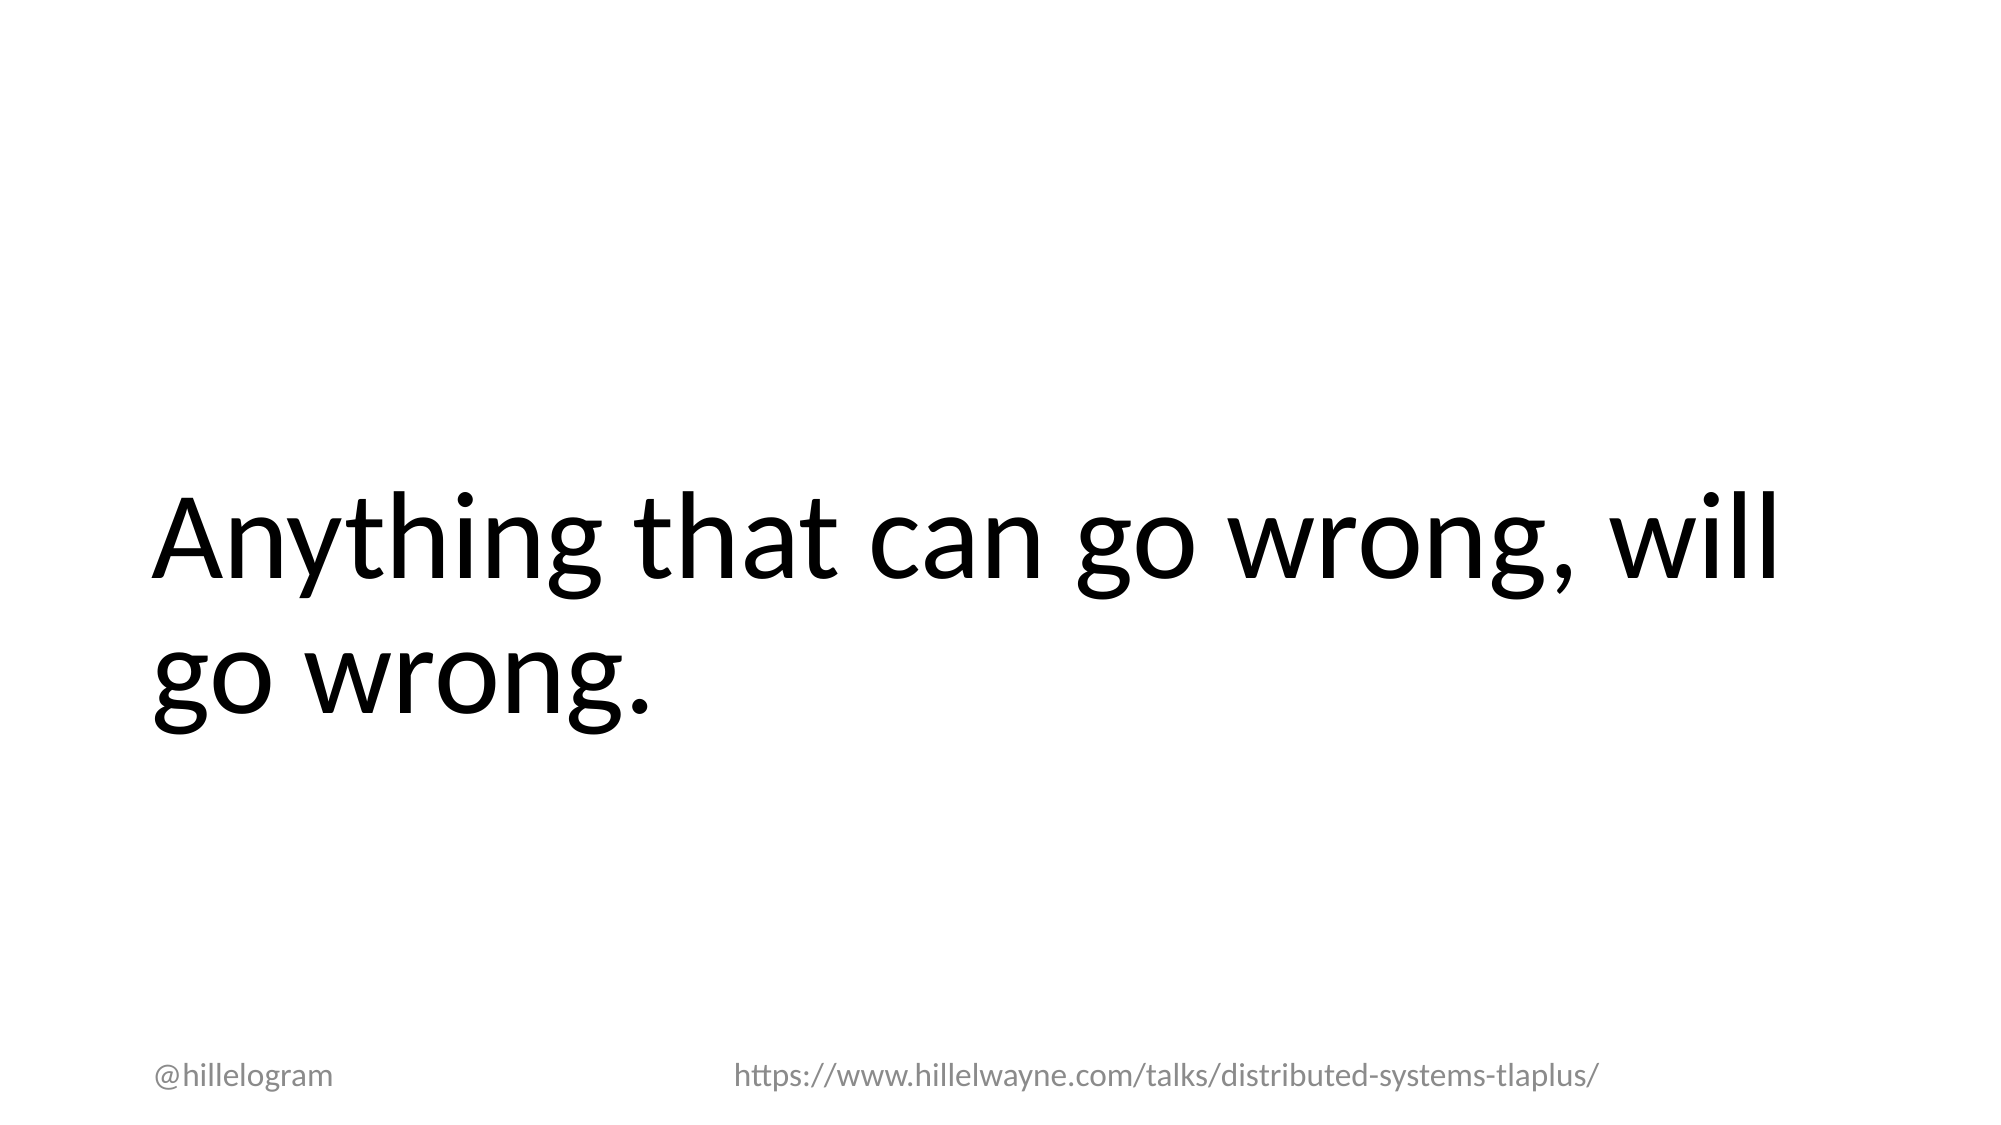

# Anything that can go wrong, will go wrong.

@hillelogram
https://www.hillelwayne.com/talks/distributed-systems-tlaplus/